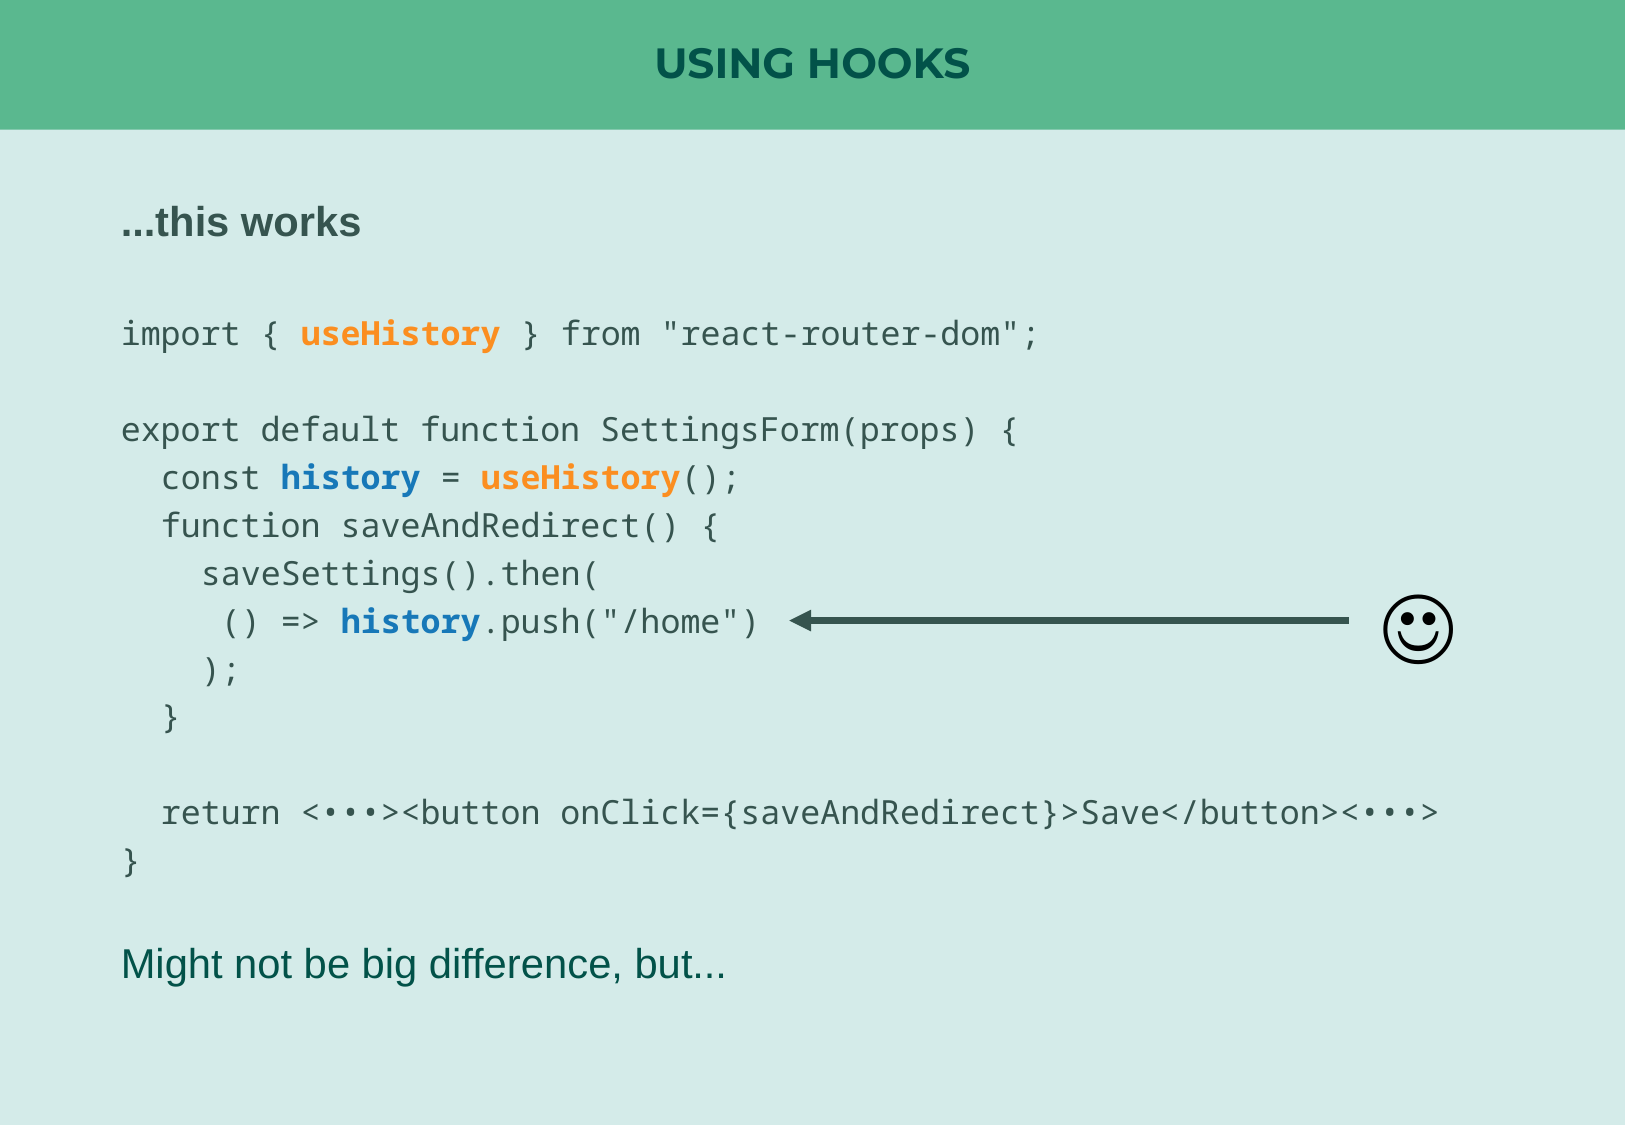

# using hooks
...this works

import { useHistory } from "react-router-dom";

export default function SettingsForm(props) {
  const history = useHistory();
  function saveAndRedirect() {
    saveSettings().then(
     () => history.push("/home")
    );
  }

  return <•••><button onClick={saveAndRedirect}>Save</button><•••>
}

Might not be big difference, but...

☺️